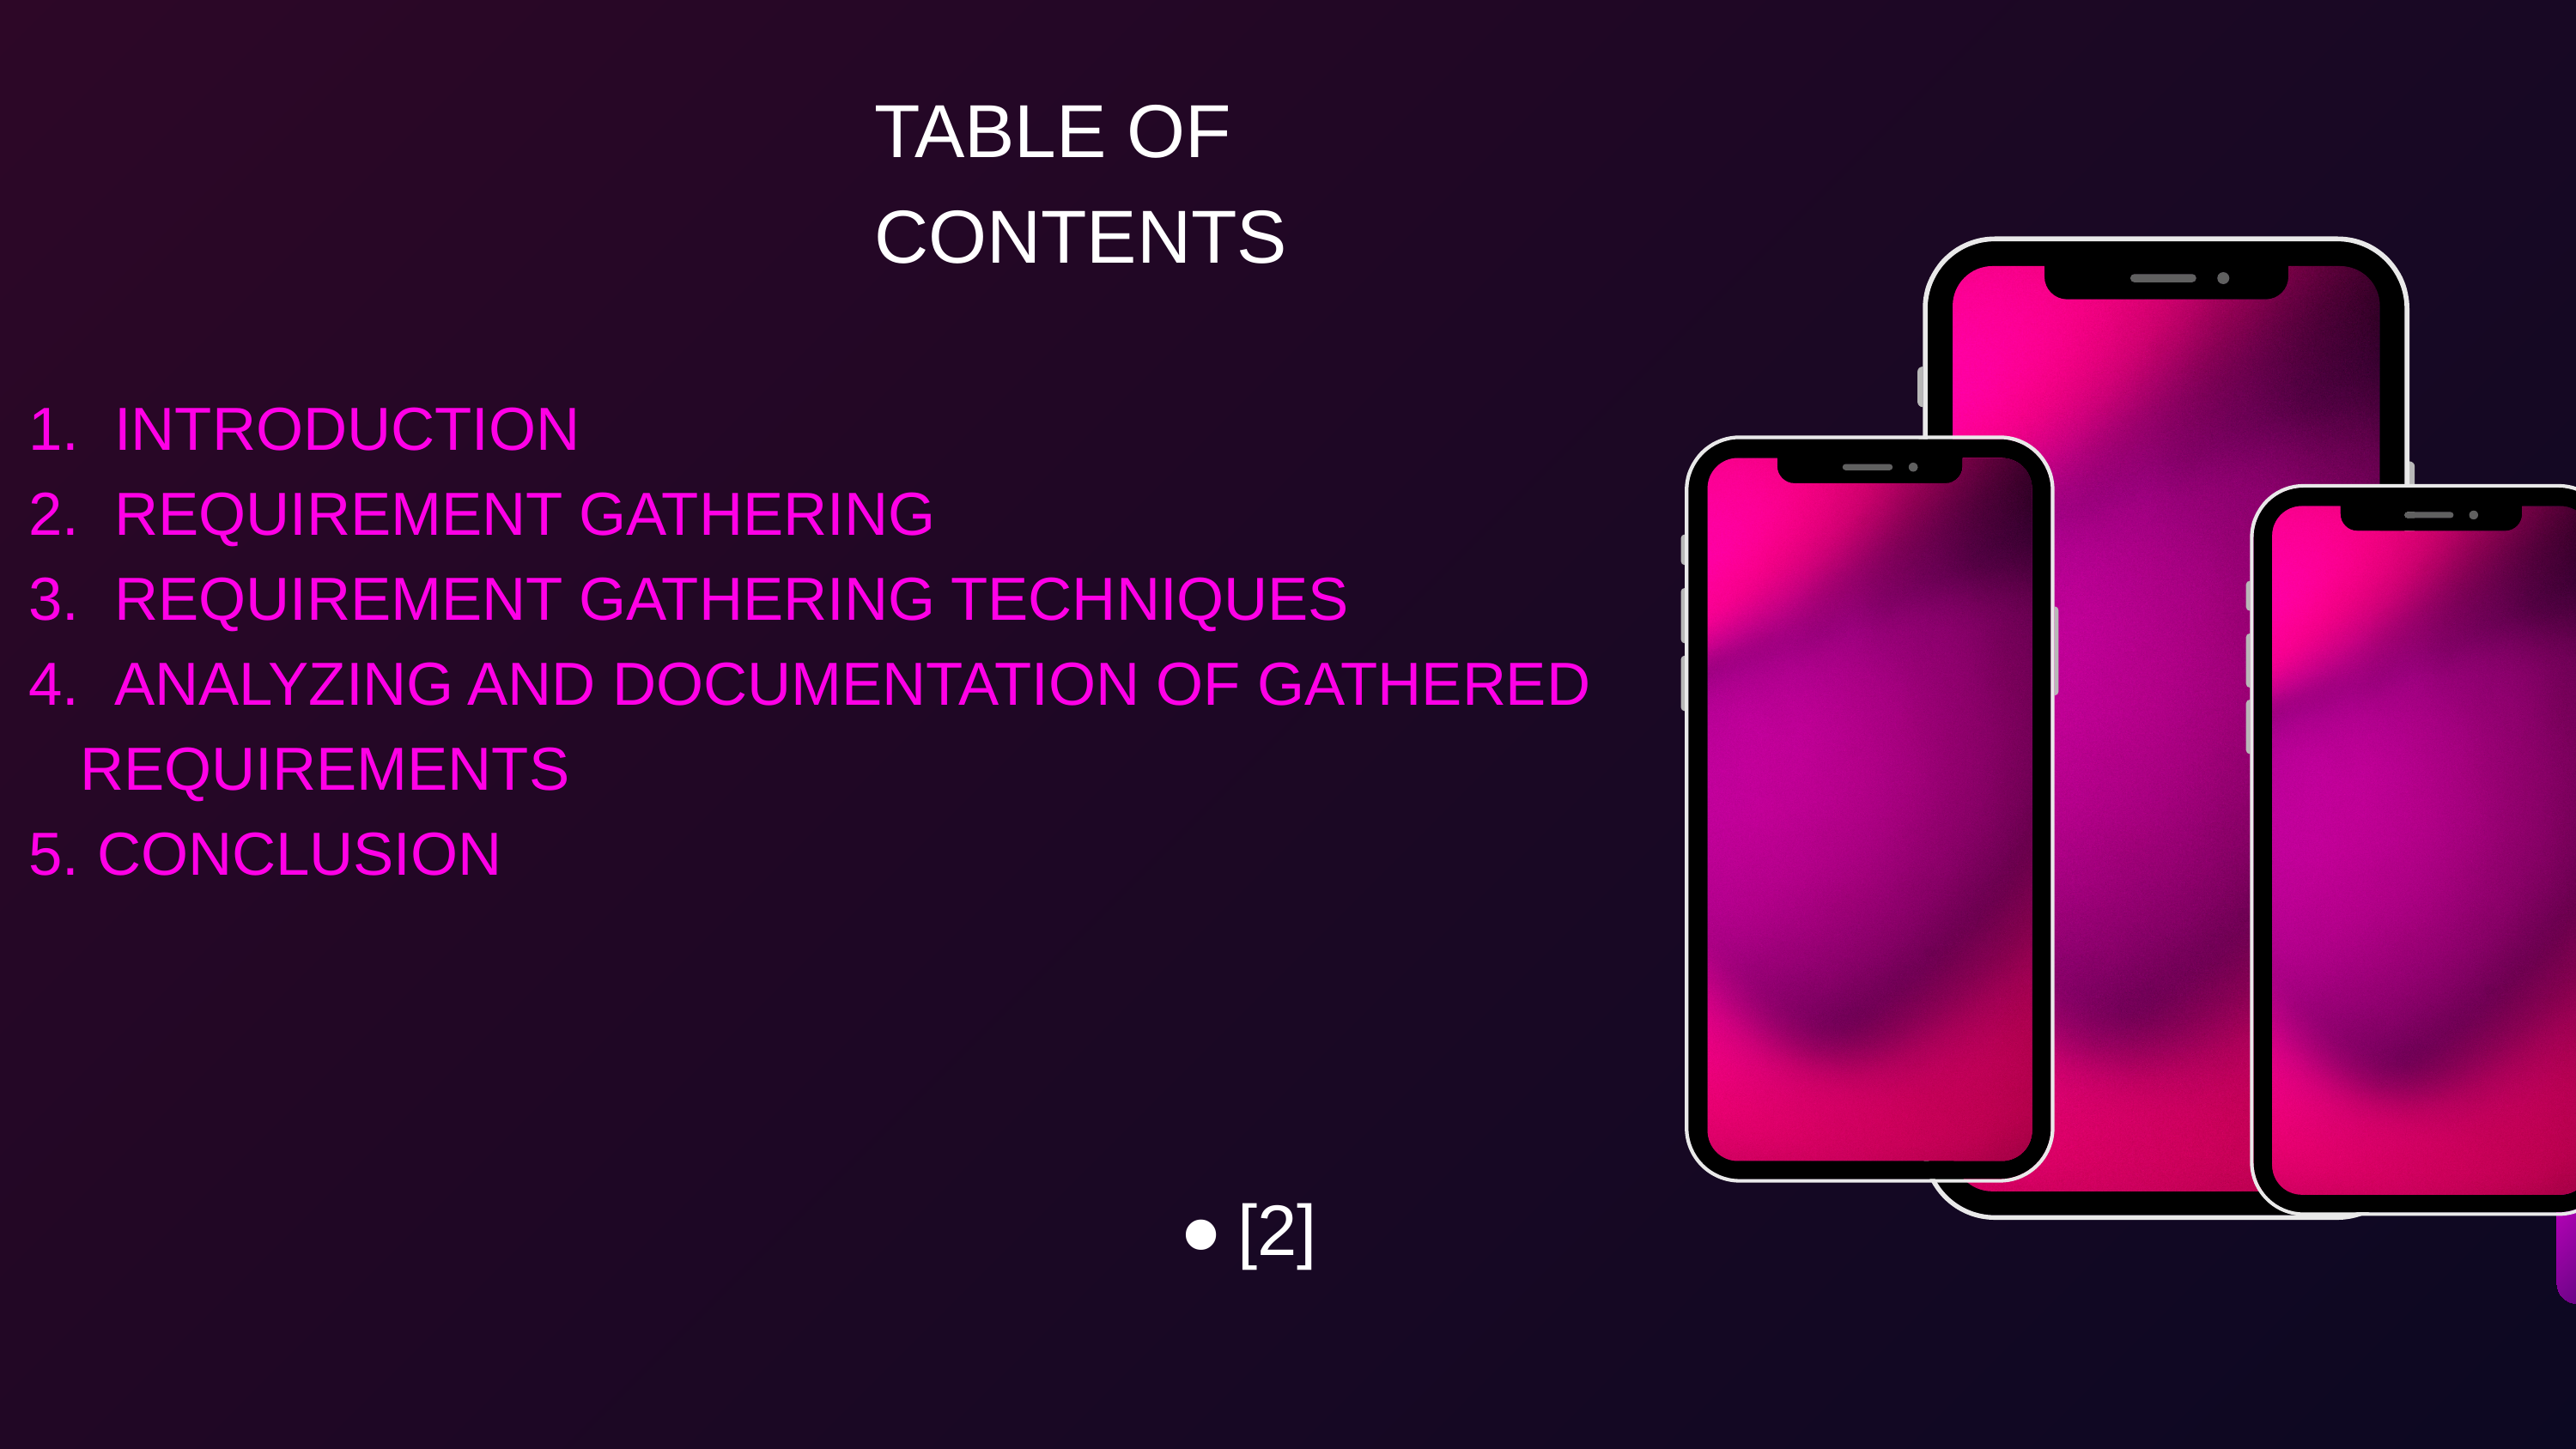

TABLE OF CONTENTS

  INTRODUCTION
  REQUIREMENT GATHERING
  REQUIREMENT GATHERING TECHNIQUES
  ANALYZING AND DOCUMENTATION OF GATHERED REQUIREMENTS
 CONCLUSION

⦁ [2]